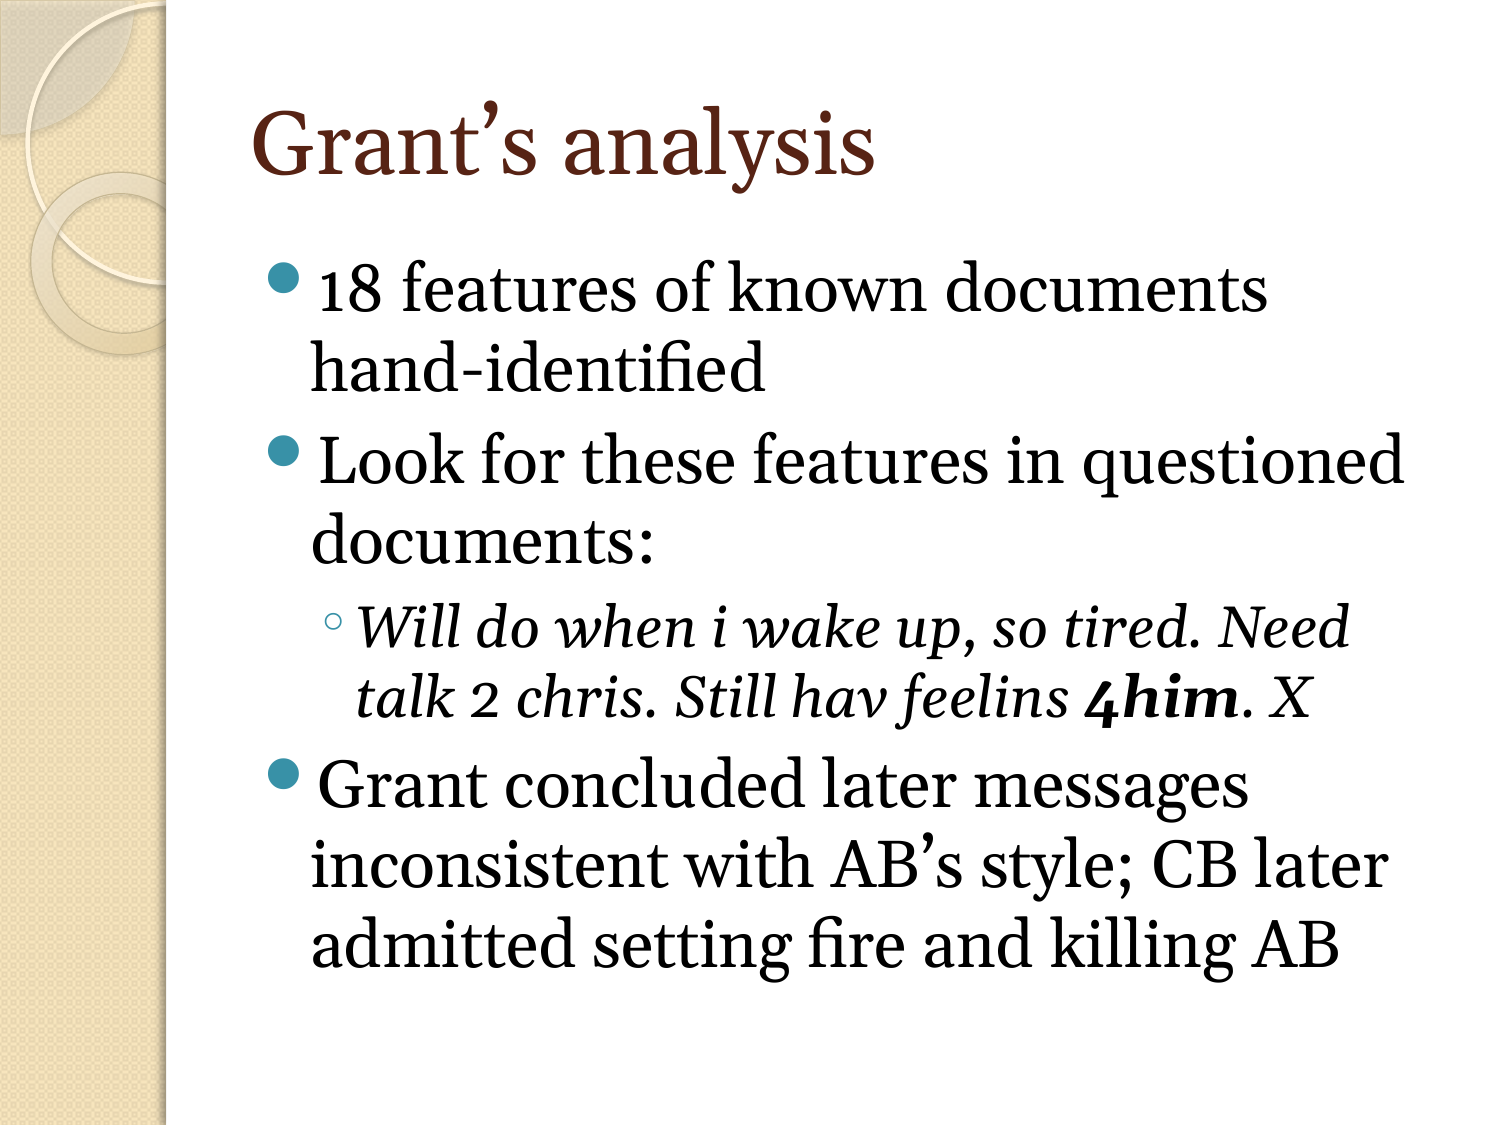

# Grant’s analysis
18 features of known documents hand-identified
Look for these features in questioned documents:
Will do when i wake up, so tired. Need talk 2 chris. Still hav feelins 4him. X
Grant concluded later messages inconsistent with AB’s style; CB later admitted setting fire and killing AB